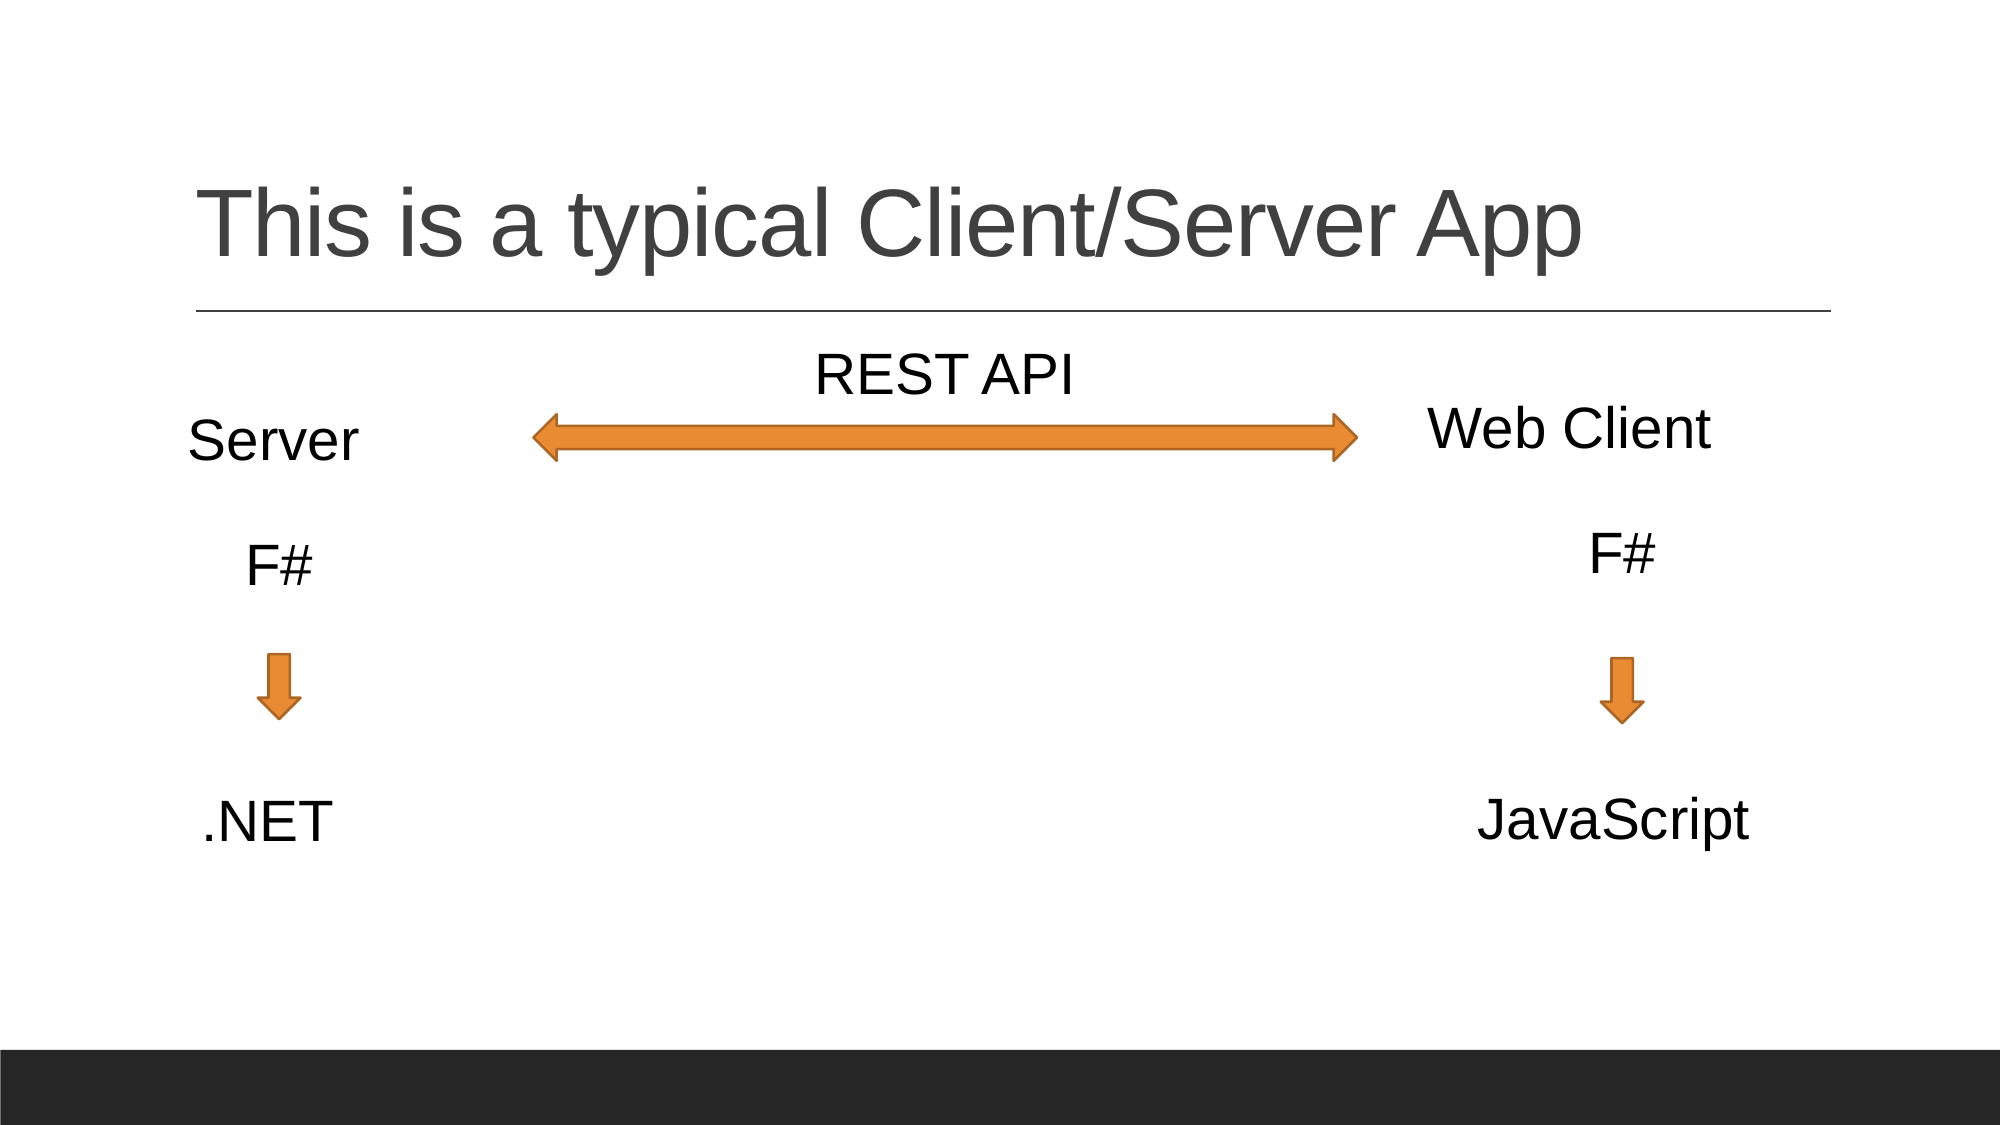

# This is a typical Client/Server App
REST API
Web Client
Server

F#
F#

JavaScript
.NET